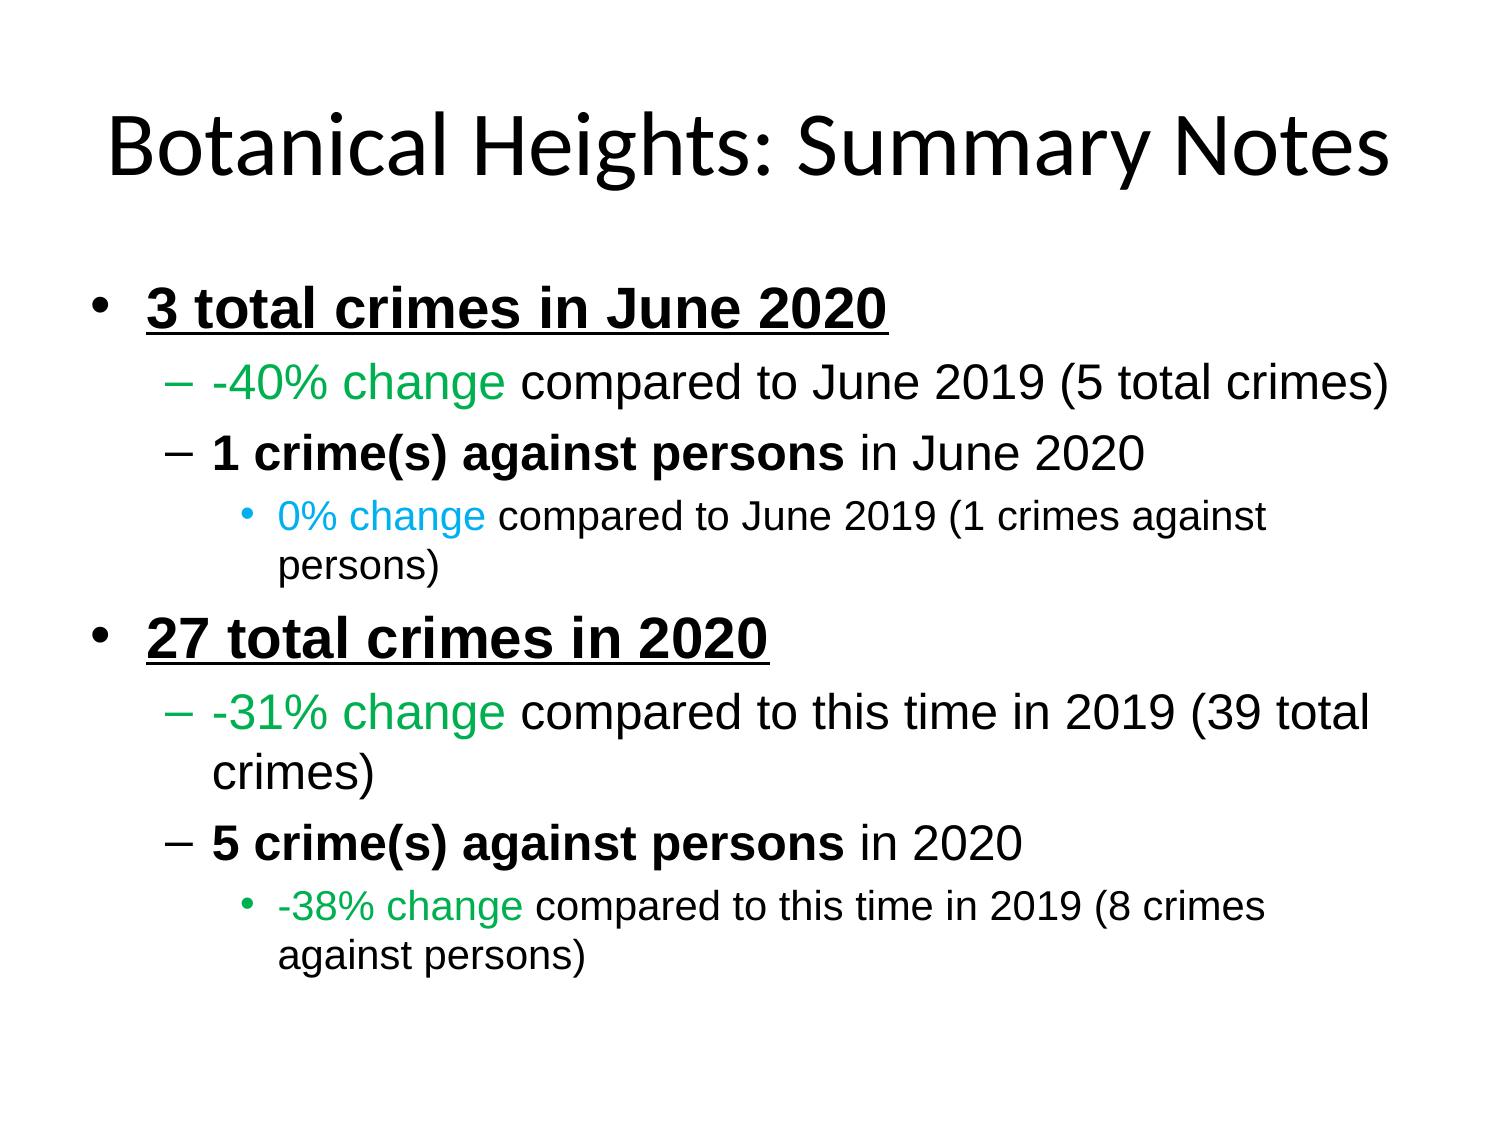

# Botanical Heights: Summary Notes
3 total crimes in June 2020
-40% change compared to June 2019 (5 total crimes)
1 crime(s) against persons in June 2020
0% change compared to June 2019 (1 crimes against persons)
27 total crimes in 2020
-31% change compared to this time in 2019 (39 total crimes)
5 crime(s) against persons in 2020
-38% change compared to this time in 2019 (8 crimes against persons)